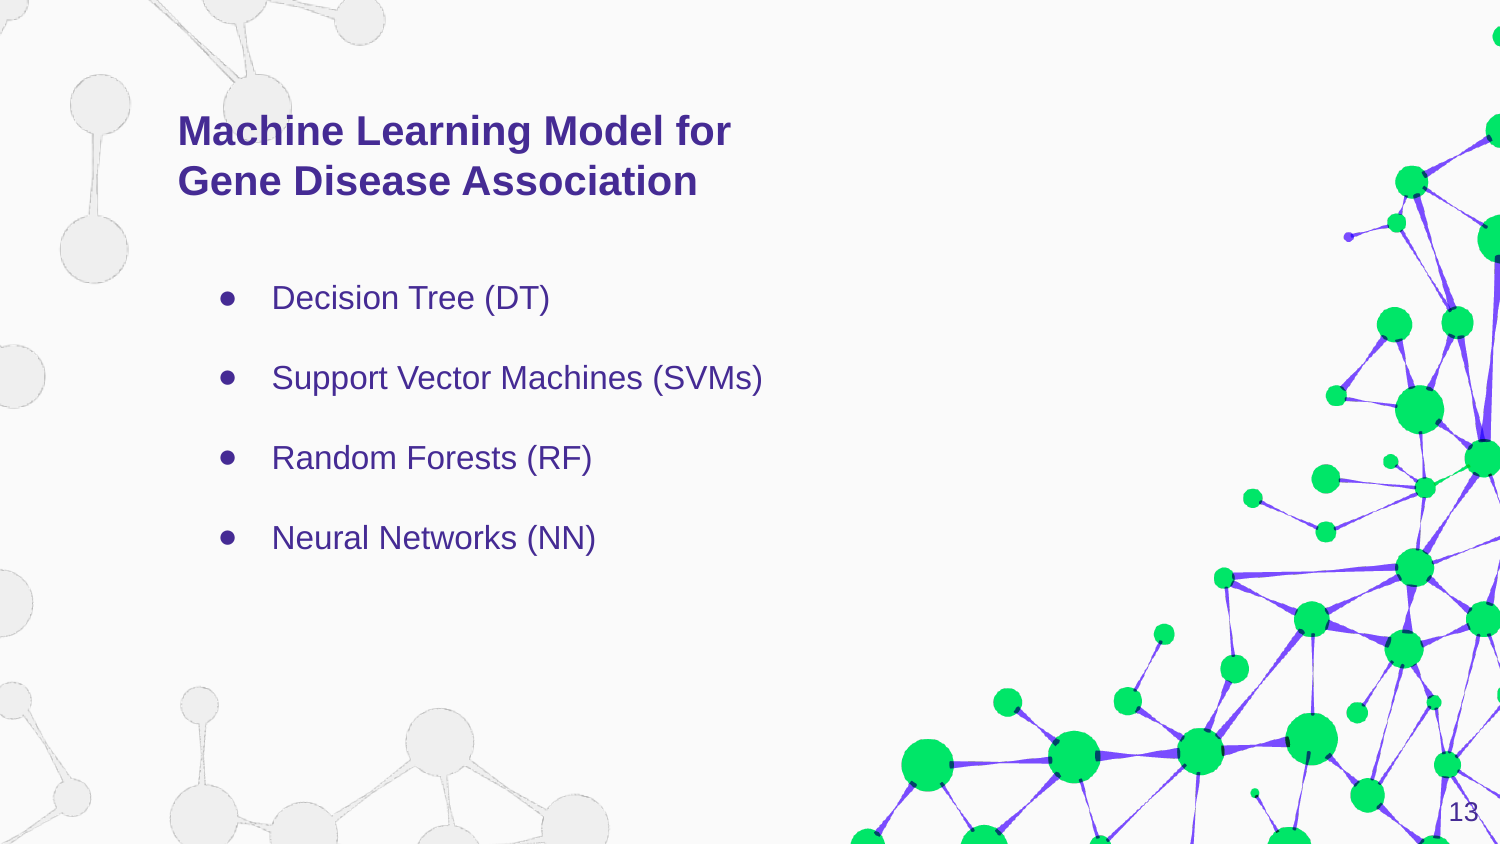

Machine Learning Model for
Gene Disease Association
Decision Tree (DT)

Support Vector Machines (SVMs)

Random Forests (RF)

Neural Networks (NN)
13